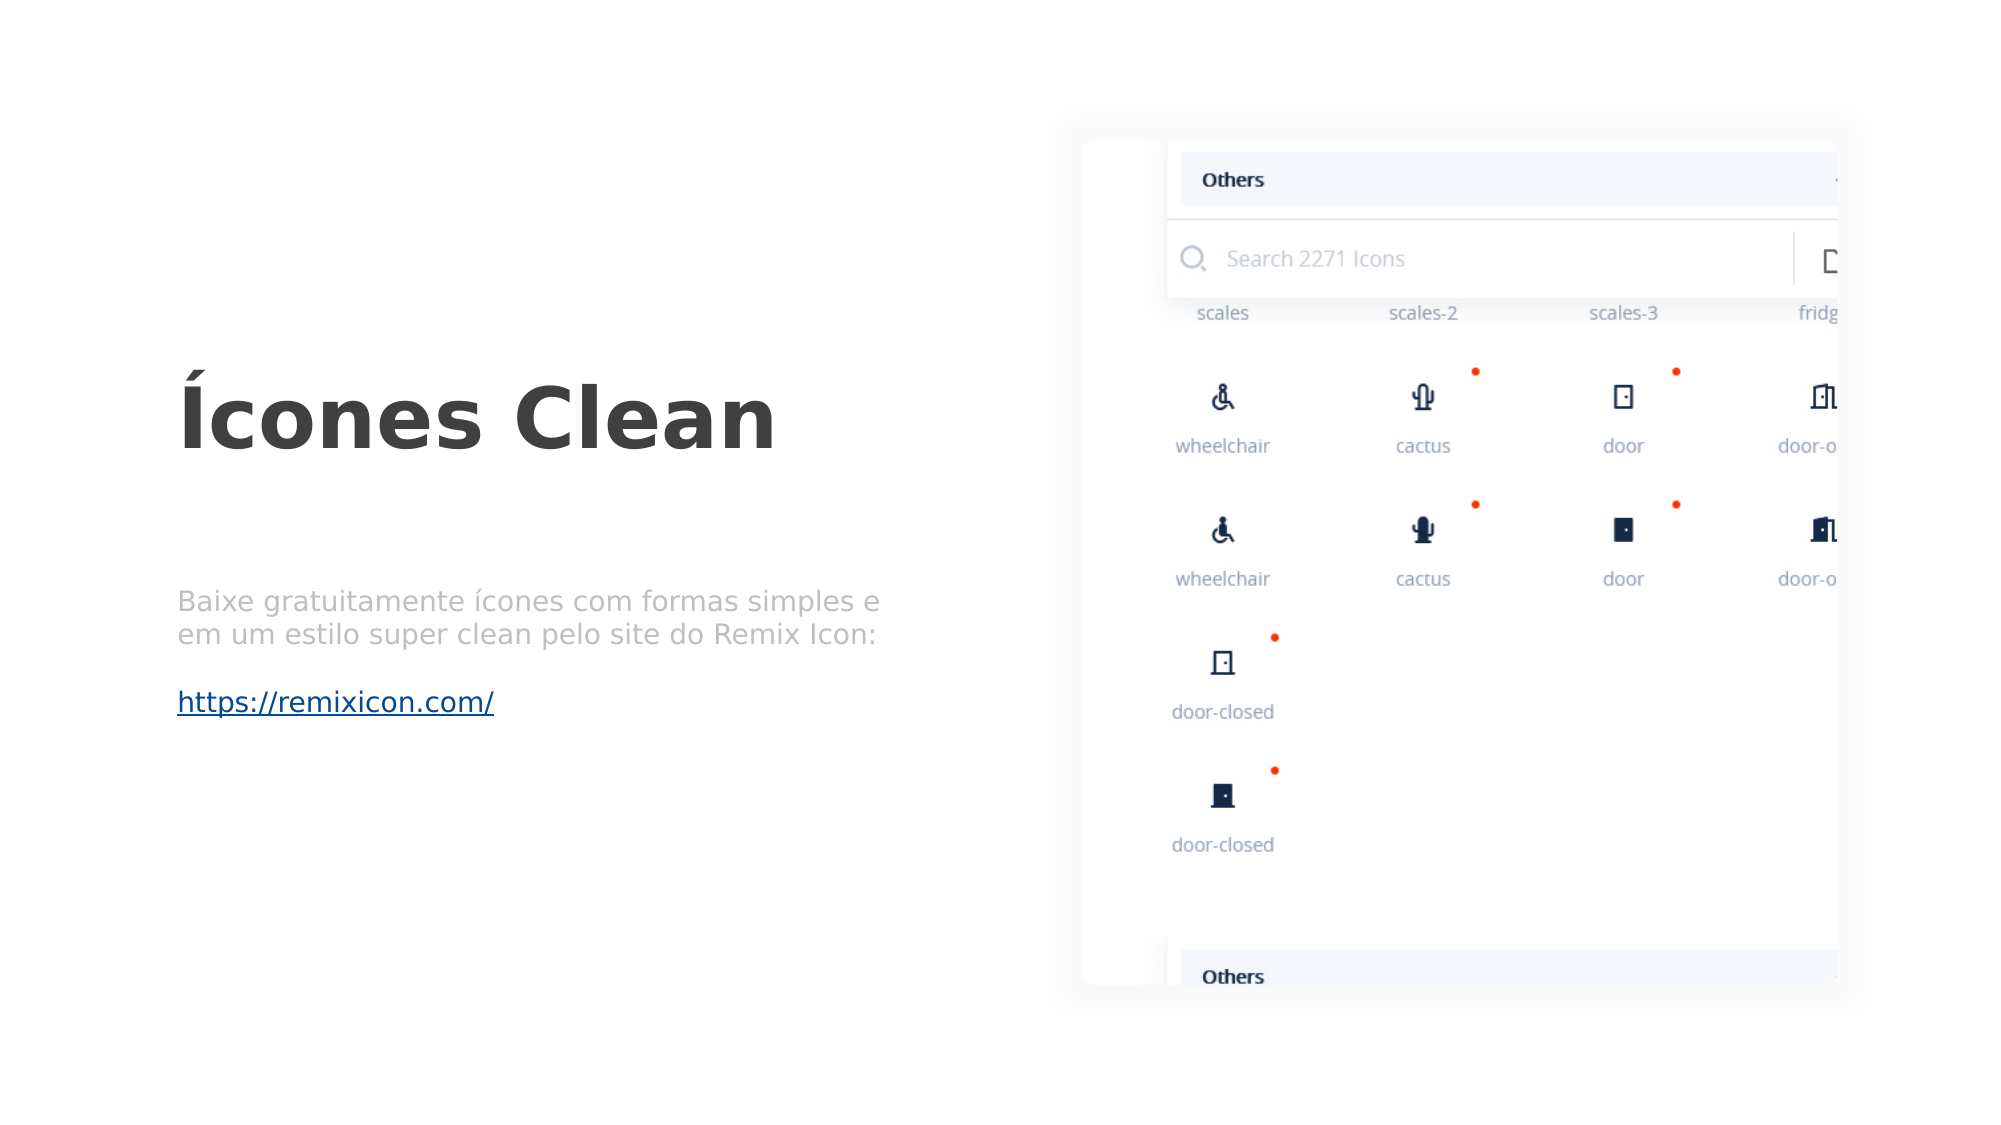

Ícones Clean
Baixe gratuitamente ícones com formas simples e em um estilo super clean pelo site do Remix Icon:

https://remixicon.com/